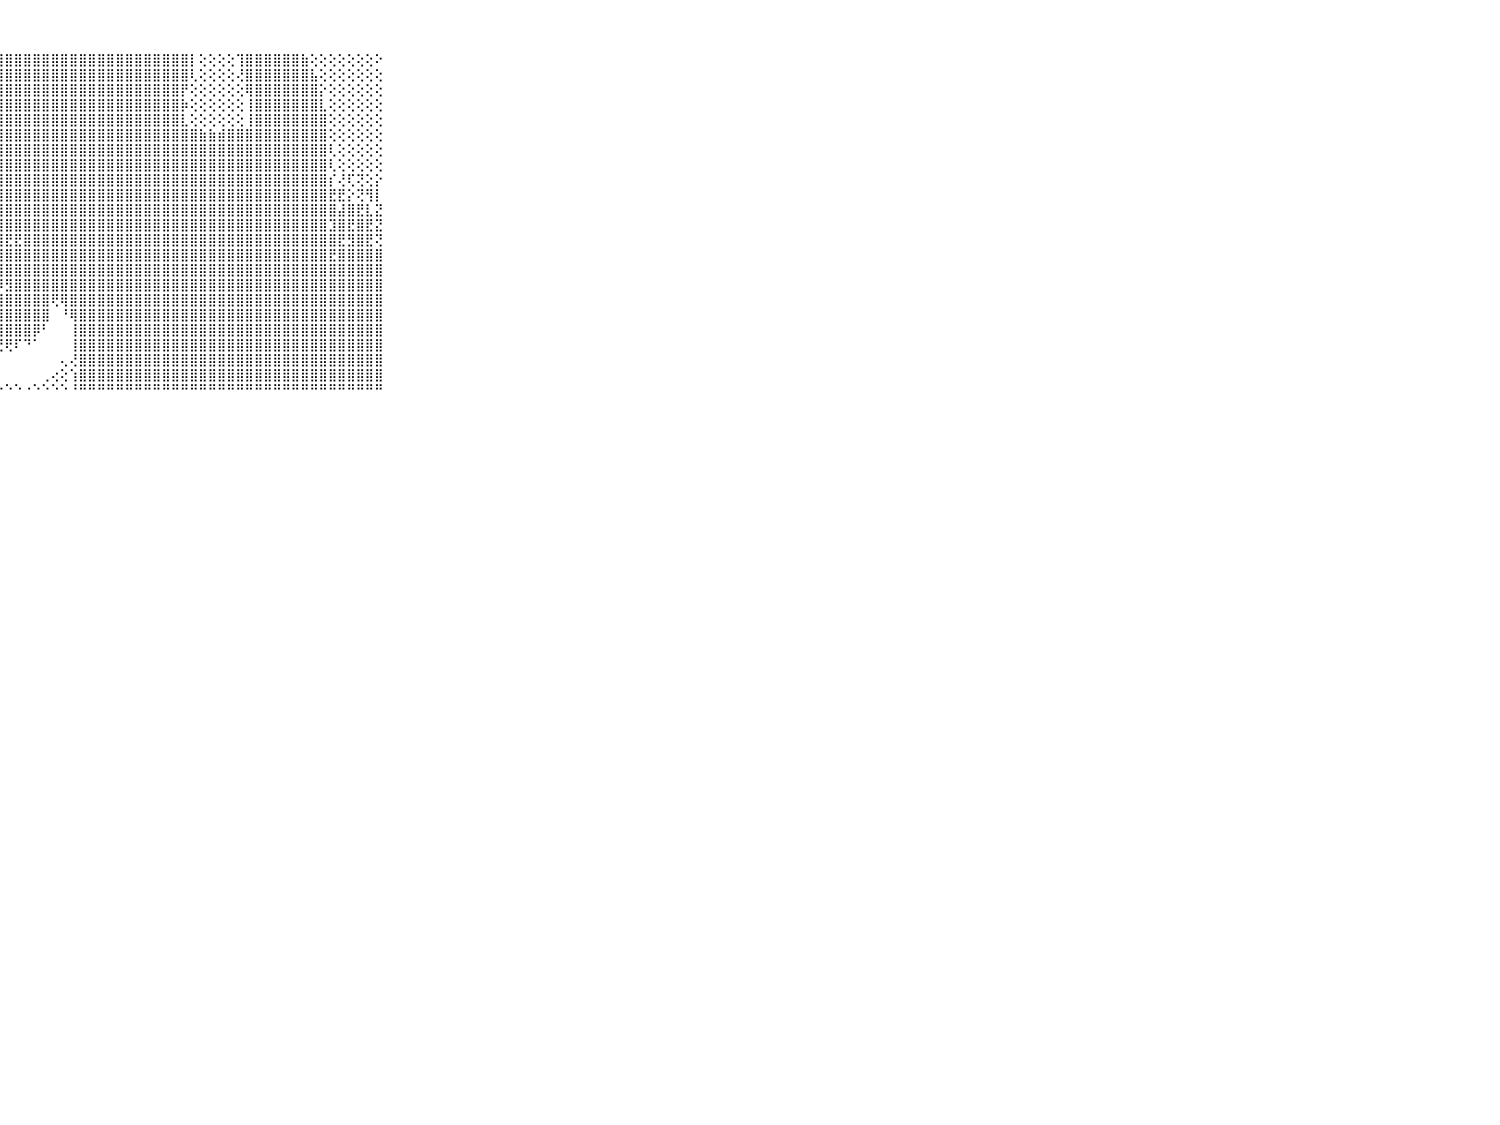

⠀⠀⠀⠀⠀⠀⠀⠀⠀⠀⠀⣿⣿⣿⣿⣿⣿⣿⣿⣿⣿⣿⣿⣿⣿⣿⣿⣿⣿⣿⣿⣿⣿⣿⣿⣿⣿⣿⣿⣿⣿⣿⣿⣿⣿⣿⣿⣿⡇⢕⢕⢕⢕⢹⣿⣿⣿⣿⣿⣿⣷⢕⢕⢕⢕⢕⢕⢕⠕⠀⠀⠀⠀⠀⠀⠀⠀⠀⠀⠀⠀
⠀⠀⠀⠀⠀⠀⠀⠀⠀⠀⠀⣿⣿⣿⣿⣿⣿⣿⣿⣿⣿⣿⣿⣿⣿⣿⣿⣿⣿⣿⣿⣿⣿⣿⣿⣿⣿⣿⣿⣿⣿⣿⣿⣿⣿⣿⣿⣿⢇⢕⢕⢕⢕⢜⣿⣿⣿⣿⣿⣿⣿⣧⢕⢕⢕⢕⢕⢕⢕⠀⠀⠀⠀⠀⠀⠀⠀⠀⠀⠀⠀
⠀⠀⠀⠀⠀⠀⠀⠀⠀⠀⠀⣿⣿⣿⣿⣿⣿⣿⣿⣿⣿⣿⣿⣿⣿⣿⣿⣿⣿⣿⣿⣿⣿⣿⣿⣿⣿⣿⣿⣿⣿⣿⣿⣿⣿⣿⣿⡟⢕⢕⢕⢕⢕⢕⢿⣿⣿⣿⣿⣿⣿⣿⡕⢕⢕⢕⢕⢕⢕⠀⠀⠀⠀⠀⠀⠀⠀⠀⠀⠀⠀
⠀⠀⠀⠀⠀⠀⠀⠀⠀⠀⠀⣿⣿⣿⣿⣿⣿⣿⣿⣿⣿⣿⣿⣿⣿⣿⣿⣿⣿⣿⣿⣿⣿⣿⣿⣿⣿⣿⣿⣿⣿⣿⣿⣿⣿⣿⣿⡷⢕⢕⢕⢕⢕⢕⢸⣿⣿⣿⣿⣿⣿⣿⣇⢕⢕⢕⢕⢕⢕⠀⠀⠀⠀⠀⠀⠀⠀⠀⠀⠀⠀
⠀⠀⠀⠀⠀⠀⠀⠀⠀⠀⠀⣿⣿⣿⣿⣿⣿⣿⣿⣿⣿⣿⣿⣿⣿⣿⣿⣿⣿⣿⣿⣿⣿⣿⣿⣿⣿⣿⣿⣿⣿⣿⣿⣿⣿⣿⣿⣇⢕⢕⢕⢕⢕⢕⢸⣿⣿⣿⣿⣿⣿⣿⣿⢕⢕⢕⢕⢕⢕⠀⠀⠀⠀⠀⠀⠀⠀⠀⠀⠀⠀
⠀⠀⠀⠀⠀⠀⠀⠀⠀⠀⠀⣿⣿⣿⣿⣿⣿⡿⠛⠝⢅⢅⢅⢕⢝⢝⢝⣽⣿⣿⣿⣿⣿⣿⣿⣿⣿⣿⣿⣿⣿⣿⣿⣿⣿⣿⣿⣿⣿⣷⣷⣾⣿⣿⣿⣿⣿⣿⣿⣿⣿⣿⣿⢕⢕⢕⢕⢕⢕⠀⠀⠀⠀⠀⠀⠀⠀⠀⠀⠀⠀
⠀⠀⠀⠀⠀⠀⠀⠀⠀⠀⠀⣿⣿⣿⣿⡿⢏⢕⢁⢱⡇⢕⡕⢕⣾⢗⢾⢿⣿⣿⣿⣿⣿⣿⣿⣿⣿⣿⣿⣿⣿⣿⣿⣿⣿⣿⣿⣿⣿⣿⣿⣿⣿⣿⣿⣿⣿⣿⣿⣿⣿⣿⣿⢇⢕⢕⢕⢕⢕⠀⠀⠀⠀⠀⠀⠀⠀⠀⠀⠀⠀
⠀⠀⠀⠀⠀⠀⠀⠀⠀⠀⠀⣿⣿⣿⢟⢕⢑⠕⢕⢏⢕⣱⢿⠟⠑⢁⢕⢸⣿⣿⣿⣿⣿⣿⣿⣿⣿⣿⣿⣿⣿⣿⣿⣿⣿⣿⣿⣿⣿⣿⣿⣿⣿⣿⣿⣿⣿⣿⣿⣿⣿⣿⣿⢇⢕⢕⢕⢕⢕⠀⠀⠀⠀⠀⠀⠀⠀⠀⠀⠀⠀
⠀⠀⠀⠀⠀⠀⠀⠀⠀⠀⠀⣿⣿⣟⢕⢕⢄⢕⠕⠕⠛⠑⠀⢄⢔⣾⣾⣿⣿⣿⣿⣿⣿⣿⣿⣿⣿⣿⣿⣿⣿⣿⣿⣿⣿⣿⣿⣿⣿⣿⣿⣿⣿⣿⣿⣿⣿⣿⣿⣿⣿⣿⣿⡎⢜⢏⢝⢕⡕⠀⠀⠀⠀⠀⠀⠀⠀⠀⠀⠀⠀
⠀⠀⠀⠀⠀⠀⠀⠀⠀⠀⠀⣿⣿⣿⣿⡕⢕⢕⢔⢔⣰⣴⣴⣵⣮⣿⣿⣿⣿⣿⣿⣿⣿⣿⣿⣿⣿⣿⣿⣿⣿⣿⣿⣿⣿⣿⣿⣿⣿⣿⣿⣿⣿⣿⣿⣿⣿⣿⣿⣿⣿⣿⣿⣟⣟⡕⢝⢻⡇⠀⠀⠀⠀⠀⠀⠀⠀⠀⠀⠀⠀
⠀⠀⠀⠀⠀⠀⠀⠀⠀⠀⠀⣿⣿⣿⣧⢕⢕⢱⣾⣿⣿⣿⣿⣿⣿⣿⣿⣿⣿⣿⣿⣿⣿⣿⣿⣿⣿⣿⣿⣿⣿⣿⣿⣿⣿⣿⣿⣿⣿⣿⣿⣿⣿⣿⣿⣿⣿⣿⣿⣿⣿⣿⣿⣿⣼⣿⣟⣇⣝⠀⠀⠀⠀⠀⠀⠀⠀⠀⠀⠀⠀
⠀⠀⠀⠀⠀⠀⠀⠀⠀⠀⠀⣿⣿⣿⣿⡕⢕⢼⣿⣿⣿⣿⣿⣿⣿⣿⣿⣿⣿⣿⣿⣿⣿⣿⣿⣿⣿⣿⣿⣿⣿⣿⣿⣿⣿⣿⣿⣿⣿⣿⣿⣿⣿⣿⣿⣿⣿⣿⣿⣿⣿⣿⣿⣹⣿⣟⣿⣟⣝⠀⠀⠀⠀⠀⠀⠀⠀⠀⠀⠀⠀
⠀⠀⠀⠀⠀⠀⠀⠀⠀⠀⠀⣿⣿⣿⣿⣷⡕⢜⣿⣿⣿⣿⣿⣿⣿⣿⣿⣿⣟⣟⣿⣿⣿⣿⣿⣿⣿⣿⣿⣿⣿⣿⣿⣿⣿⣿⣿⣿⣿⣿⣿⣿⣿⣿⣿⣿⣿⣿⣿⣿⣿⣿⣿⣿⣟⣻⣿⣟⢝⠀⠀⠀⠀⠀⠀⠀⠀⠀⠀⠀⠀
⠀⠀⠀⠀⠀⠀⠀⠀⠀⠀⠀⣿⣿⣿⣿⣿⣷⡕⣿⣿⣿⣿⣯⣿⣿⣿⣿⣿⣿⣿⣿⣿⣿⣿⣿⣿⣿⣿⣿⣿⣿⣿⣿⣿⣿⣿⣿⣿⣿⣿⣿⣿⣿⣿⣿⣿⣿⣿⣿⣿⣿⣿⣿⣟⣿⣿⣿⣿⣿⠀⠀⠀⠀⠀⠀⠀⠀⠀⠀⠀⠀
⠀⠀⠀⠀⠀⠀⠀⠀⠀⠀⠀⣿⣿⣿⣿⣿⣿⣿⣿⣿⣿⣿⣿⣿⣿⣿⣿⣿⣿⣿⣿⣿⣿⣿⣿⣿⣿⣿⣿⣿⣿⣿⣿⣿⣿⣿⣿⣿⣿⣿⣿⣿⣿⣿⣿⣿⣿⣿⣿⣿⣿⣿⣿⣿⣿⣿⣿⣿⣿⠀⠀⠀⠀⠀⠀⠀⠀⠀⠀⠀⠀
⠀⠀⠀⠀⠀⠀⠀⠀⠀⠀⠀⣿⣿⣿⣿⣿⣿⣿⣿⣿⣿⣿⣿⣿⣿⣿⣿⡿⣻⣿⣿⣿⣿⣿⣿⣿⣿⣿⣿⣿⣿⣿⣿⣿⣿⣿⣿⣿⣿⣿⣿⣿⣿⣿⣿⣿⣿⣿⣿⣿⣿⣿⣿⣿⣿⣿⣿⣿⣿⠀⠀⠀⠀⠀⠀⠀⠀⠀⠀⠀⠀
⠀⠀⠀⠀⠀⠀⠀⠀⠀⠀⠀⣿⣿⣿⣿⣿⣿⣿⣿⣿⣿⣿⣿⣿⣿⣿⣿⣿⣿⣿⣿⣿⣿⢟⢿⣿⣿⣿⣿⣿⣿⣿⣿⣿⣿⣿⣿⣿⣿⣿⣿⣿⣿⣿⣿⣿⣿⣿⣿⣿⣿⣿⣿⣿⣿⣿⣿⣿⣿⠀⠀⠀⠀⠀⠀⠀⠀⠀⠀⠀⠀
⠀⠀⠀⠀⠀⠀⠀⠀⠀⠀⠀⣿⣿⣿⣿⣿⣿⣿⣿⣿⣿⢿⣿⣿⣿⣿⣿⣿⣿⣿⣿⣿⣿⠀⠘⢿⣿⣿⣿⣿⣿⣿⣿⣿⣿⣿⣿⣿⣿⣿⣿⣿⣿⣿⣿⣿⣿⣿⣿⣿⣿⣿⣿⣿⣿⣿⣿⣿⣿⠀⠀⠀⠀⠀⠀⠀⠀⠀⠀⠀⠀
⠀⠀⠀⠀⠀⠀⠀⠀⠀⠀⠀⣿⣿⣿⣿⣿⣿⣿⣿⣿⣿⢕⣹⣿⣿⣿⣿⣿⣿⣿⣿⡿⠃⠀⠀⢸⣿⣿⣿⣿⣿⣿⣿⣿⣿⣿⣿⣿⣿⣿⣿⣿⣿⣿⣿⣿⣿⣿⣿⣿⣿⣿⣿⣿⣿⣿⣿⣿⣿⠀⠀⠀⠀⠀⠀⠀⠀⠀⠀⠀⠀
⠀⠀⠀⠀⠀⠀⠀⠀⠀⠀⠀⣿⣿⣿⣿⣿⣿⣿⣿⣿⣿⡇⢝⢕⠝⠟⢟⢟⢟⠏⠙⠁⠀⠀⠀⢸⣿⣿⣿⣿⣿⣿⣿⣿⣿⣿⣿⣿⣿⣿⣿⣿⣿⣿⣿⣿⣿⣿⣿⣿⣿⣿⣿⣿⣿⣿⣿⣿⣿⠀⠀⠀⠀⠀⠀⠀⠀⠀⠀⠀⠀
⠀⠀⠀⠀⠀⠀⠀⠀⠀⠀⠀⣿⣿⣿⣿⣿⣿⣿⣿⣿⣿⡇⠕⢕⠔⠀⠀⠀⠀⠀⠀⠀⠀⠀⢄⢜⣿⣿⣿⣿⣿⣿⣿⣿⣿⣿⣿⣿⣿⣿⣿⣿⣿⣿⣿⣿⣿⣿⣿⣿⣿⣿⣿⣿⣿⣿⣿⣿⣿⠀⠀⠀⠀⠀⠀⠀⠀⠀⠀⠀⠀
⠀⠀⠀⠀⠀⠀⠀⠀⠀⠀⠀⣿⣿⣿⣿⣿⣿⣿⣿⣿⣿⣇⢔⢅⢄⢔⠔⠄⠀⠀⠀⠀⢀⢔⢕⢱⣿⣿⣿⣿⣿⣿⣿⣿⣿⣿⣿⣿⣿⣿⣿⣿⣿⣿⣿⣿⣿⣿⣿⣿⣿⣿⣿⣿⣿⣿⣿⣿⣿⠀⠀⠀⠀⠀⠀⠀⠀⠀⠀⠀⠀
⠀⠀⠀⠀⠀⠀⠀⠀⠀⠀⠀⠛⠛⠛⠛⠛⠛⠛⠛⠛⠛⠛⠃⠑⠑⠑⠑⠑⠑⠑⠐⠑⠑⠑⠑⠘⠛⠛⠛⠛⠛⠛⠛⠛⠛⠛⠛⠛⠛⠛⠛⠛⠛⠛⠛⠛⠛⠛⠛⠛⠛⠛⠛⠛⠛⠛⠛⠛⠛⠀⠀⠀⠀⠀⠀⠀⠀⠀⠀⠀⠀